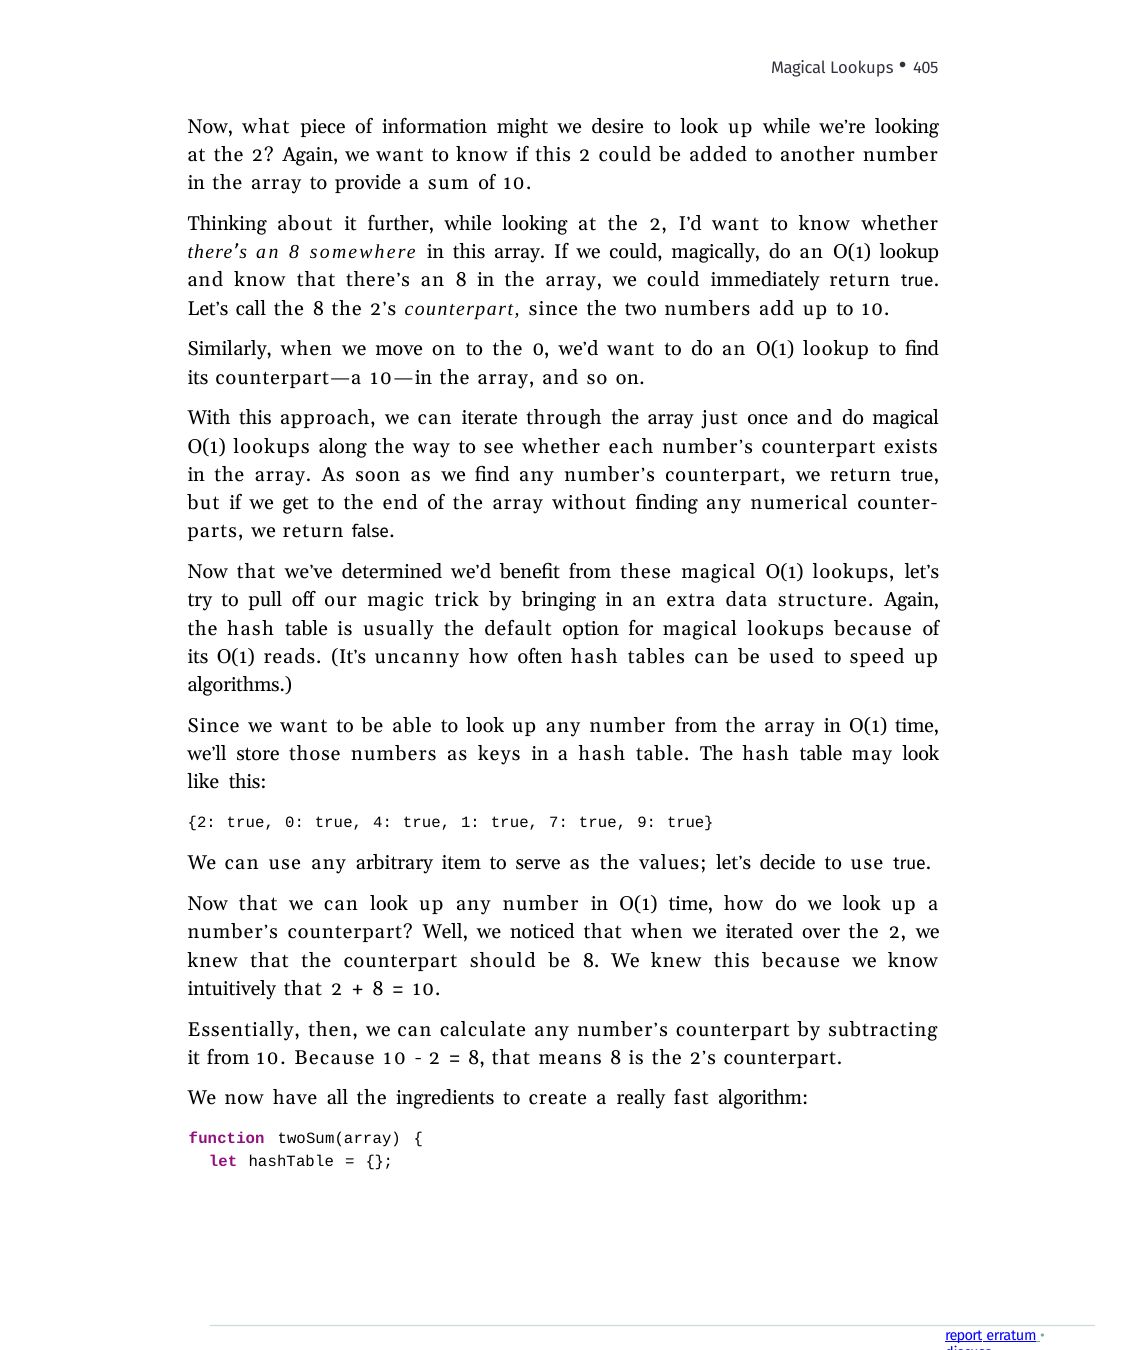

Magical Lookups • 405

Now, what piece of information might we desire to look up while we’re looking at the 2? Again, we want to know if this 2 could be added to another number in the array to provide a sum of 10.
Thinking about it further, while looking at the 2, I’d want to know whether there’s an 8 somewhere in this array. If we could, magically, do an O(1) lookup and know that there’s an 8 in the array, we could immediately return true. Let’s call the 8 the 2’s counterpart, since the two numbers add up to 10.
Similarly, when we move on to the 0, we’d want to do an O(1) lookup to find its counterpart—a 10—in the array, and so on.
With this approach, we can iterate through the array just once and do magical O(1) lookups along the way to see whether each number’s counterpart exists in the array. As soon as we find any number’s counterpart, we return true, but if we get to the end of the array without finding any numerical counter- parts, we return false.
Now that we’ve determined we’d benefit from these magical O(1) lookups, let’s try to pull off our magic trick by bringing in an extra data structure. Again, the hash table is usually the default option for magical lookups because of its O(1) reads. (It’s uncanny how often hash tables can be used to speed up algorithms.)
Since we want to be able to look up any number from the array in O(1) time, we’ll store those numbers as keys in a hash table. The hash table may look like this:
{2: true, 0: true, 4: true, 1: true, 7: true, 9: true}

We can use any arbitrary item to serve as the values; let’s decide to use true.
Now that we can look up any number in O(1) time, how do we look up a number’s counterpart? Well, we noticed that when we iterated over the 2, we knew that the counterpart should be 8. We knew this because we know intuitively that 2 + 8 = 10.
Essentially, then, we can calculate any number’s counterpart by subtracting it from 10. Because 10 - 2 = 8, that means 8 is the 2’s counterpart.
We now have all the ingredients to create a really fast algorithm:
function twoSum(array) {
let hashTable = {};
report erratum • discuss